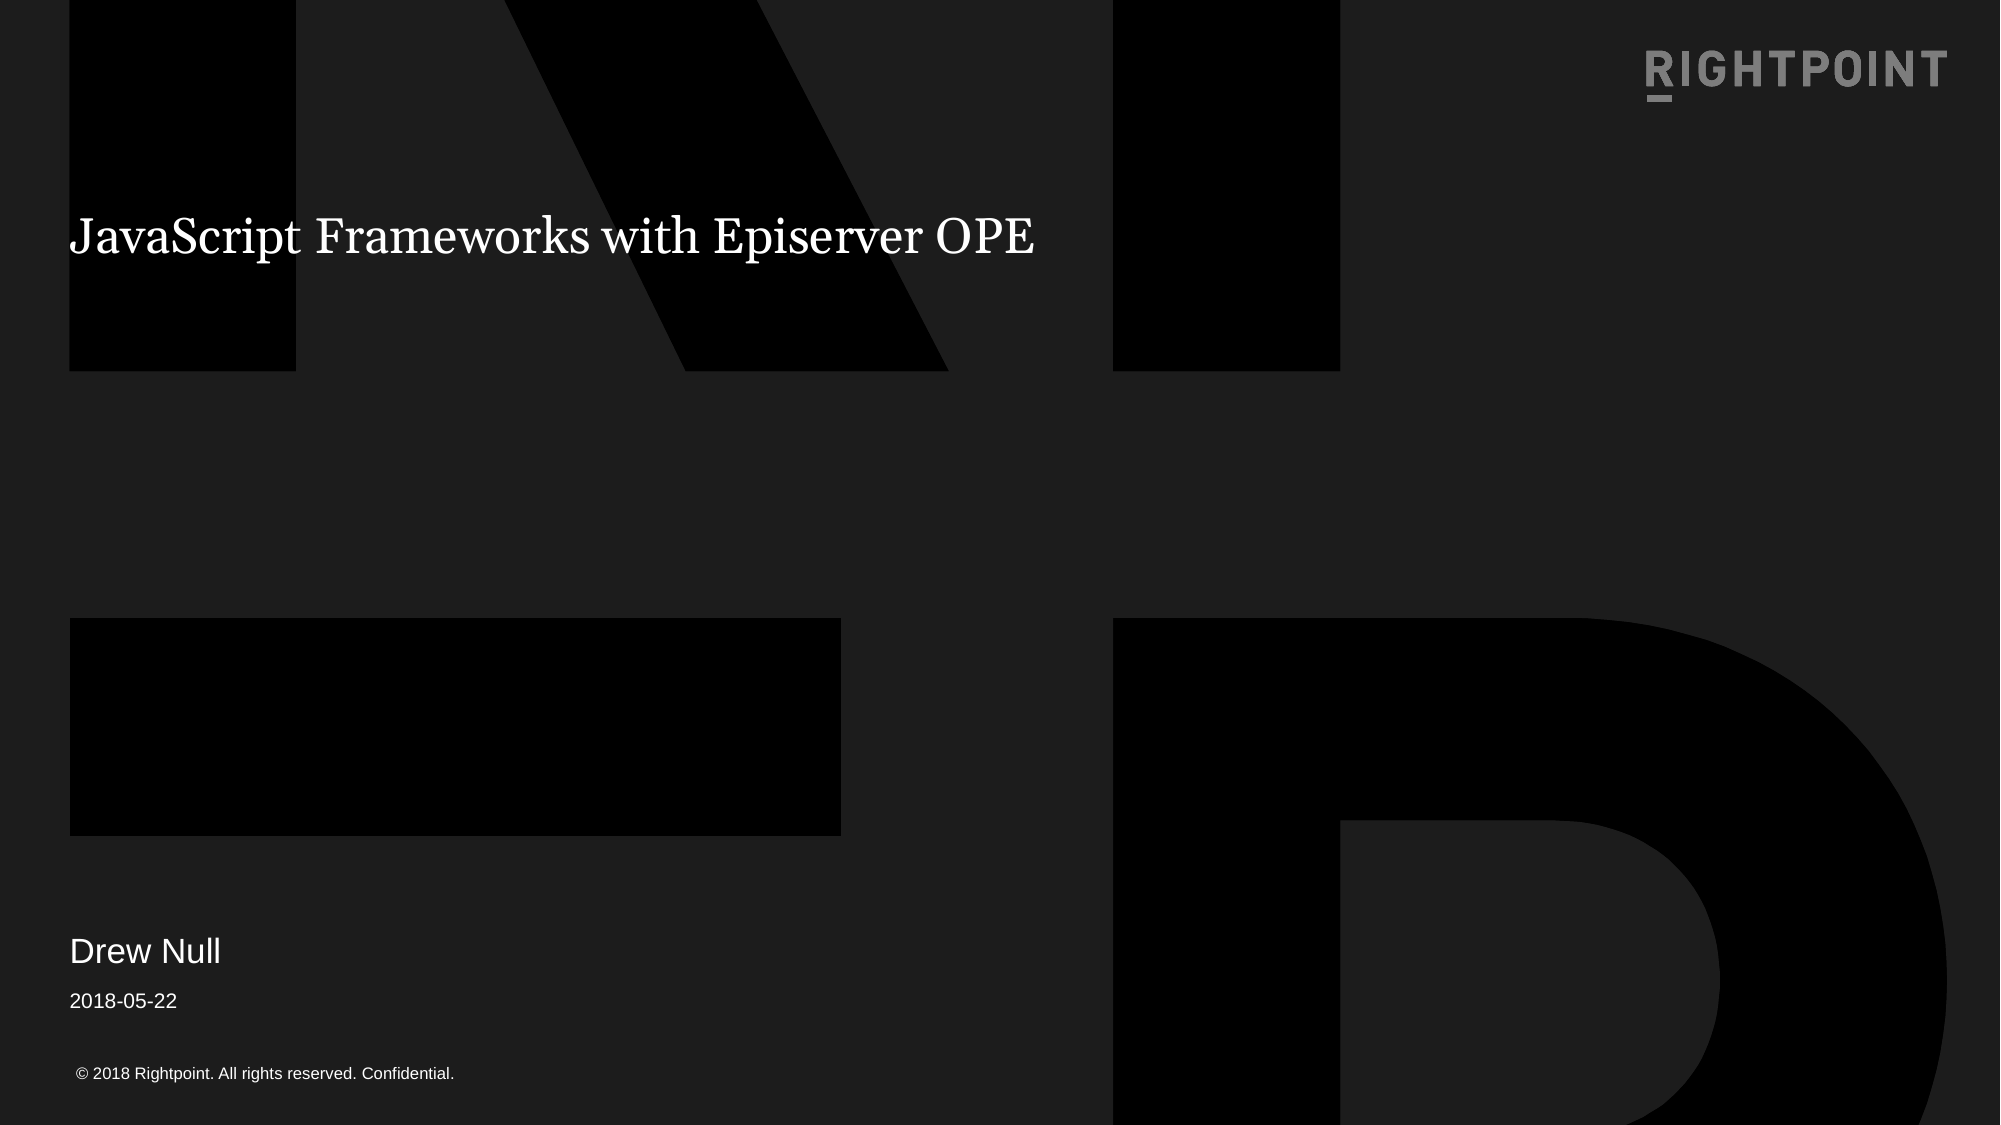

# JavaScript Frameworks with Episerver OPE
Drew Null
2018-05-22